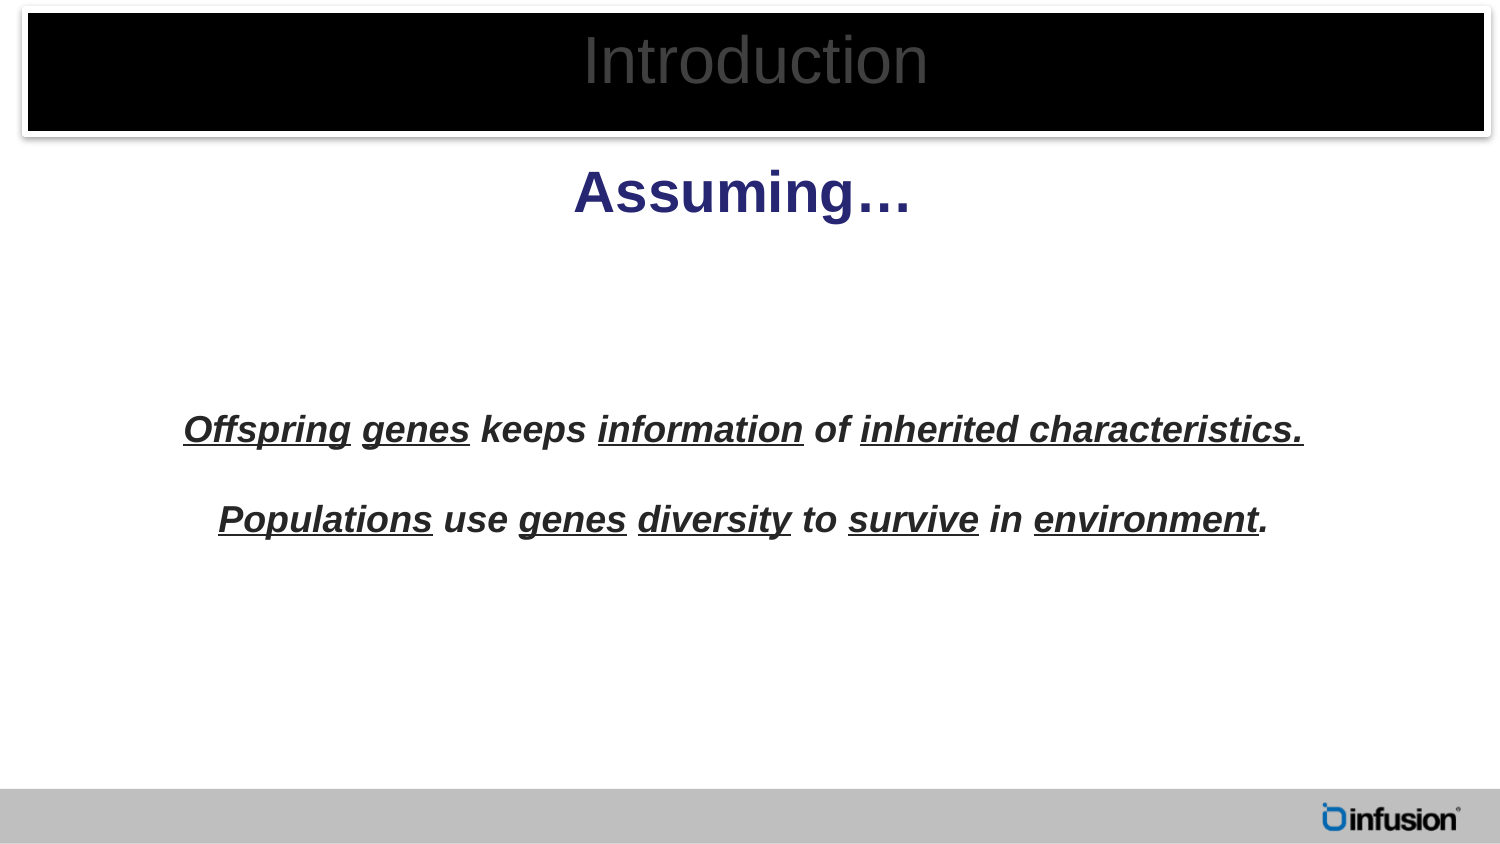

Introduction

Assuming…

Offspring genes keeps information of inherited characteristics.

Populations use genes diversity to survive in environment.